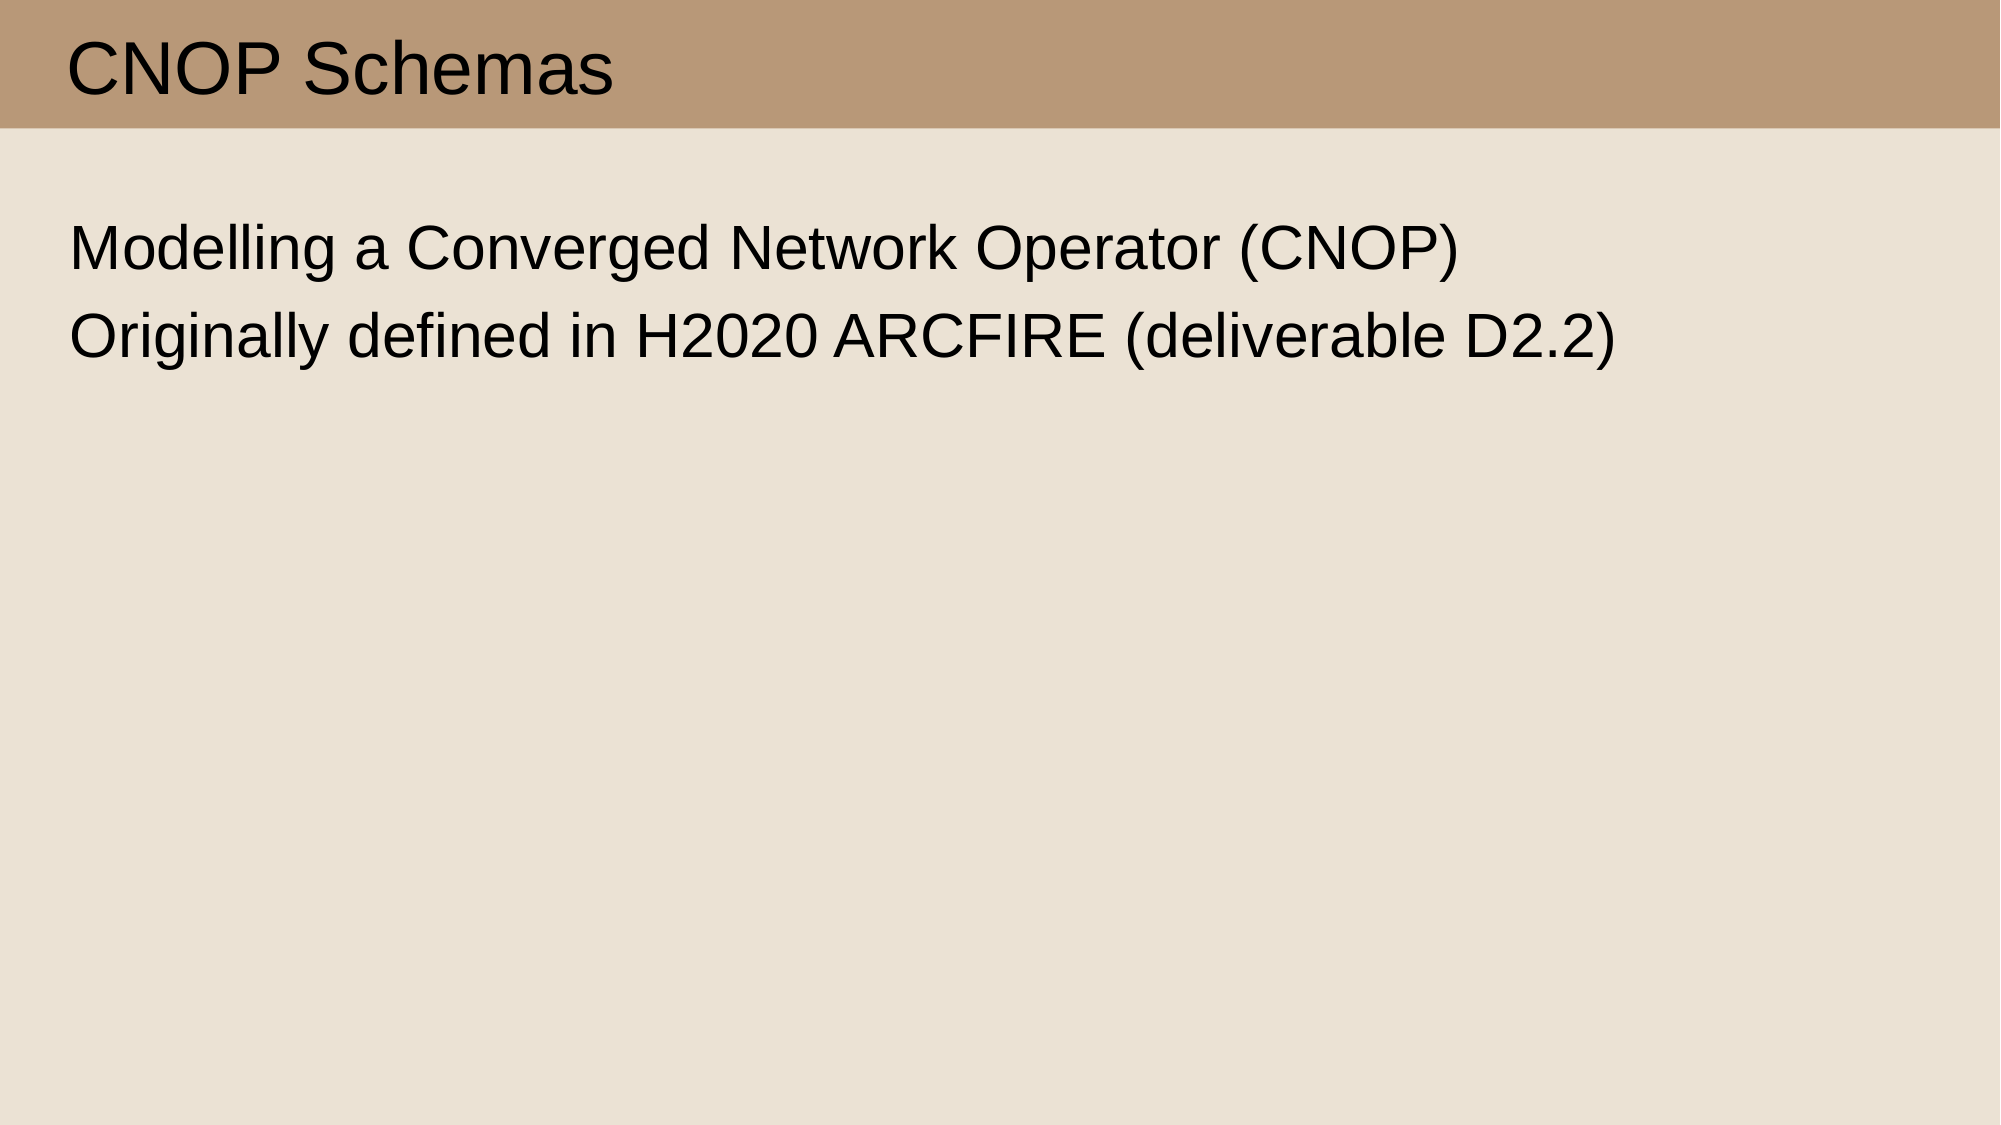

# CNOP Schemas
Modelling a Converged Network Operator (CNOP)
Originally defined in H2020 ARCFIRE (deliverable D2.2)